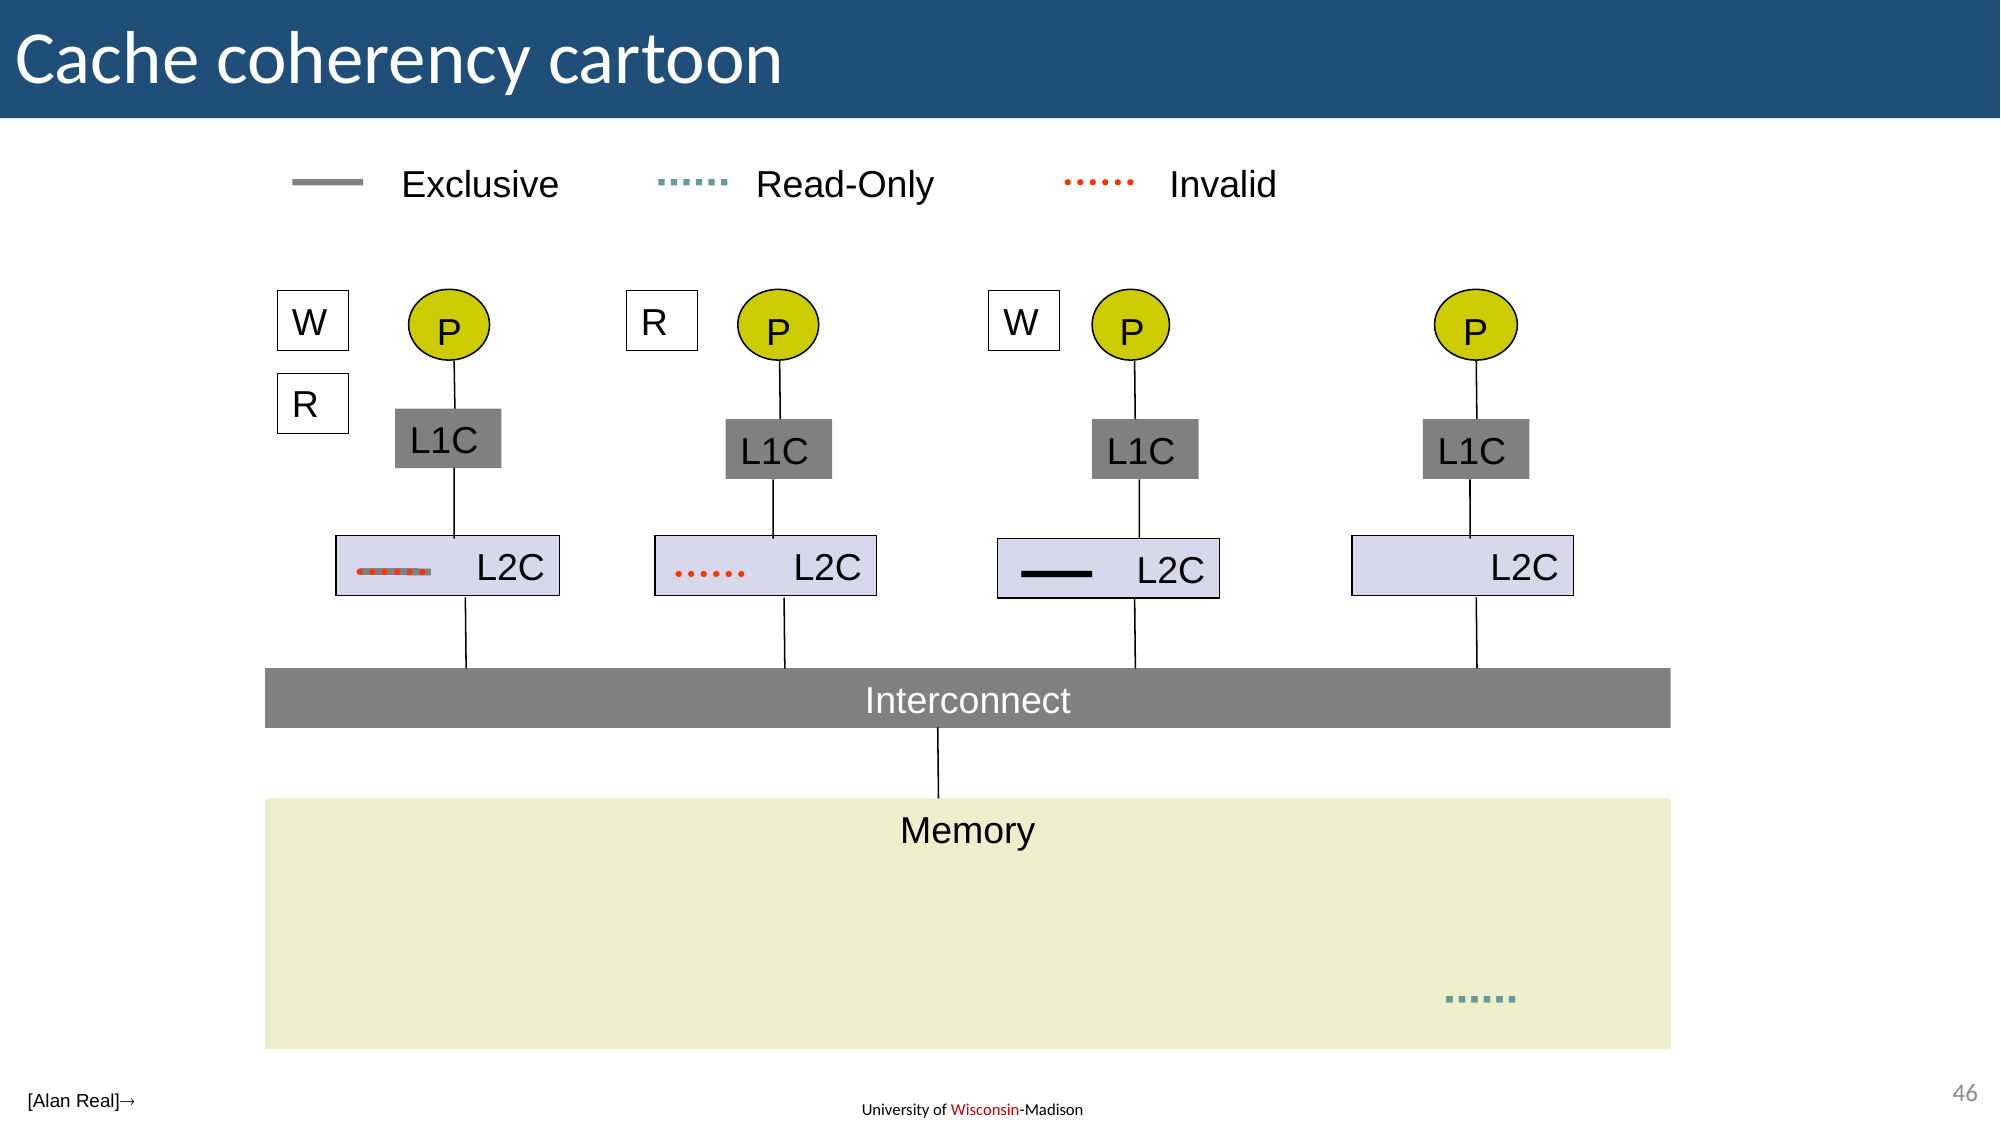

Cache coherency cartoon
Exclusive
Read-Only
Invalid

P

P

P

P
W
R
W

R
L1C
L1C
L1C
L1C

L2C
L2C
L2C
L2C

Interconnect

Memory

46
[Alan Real]→